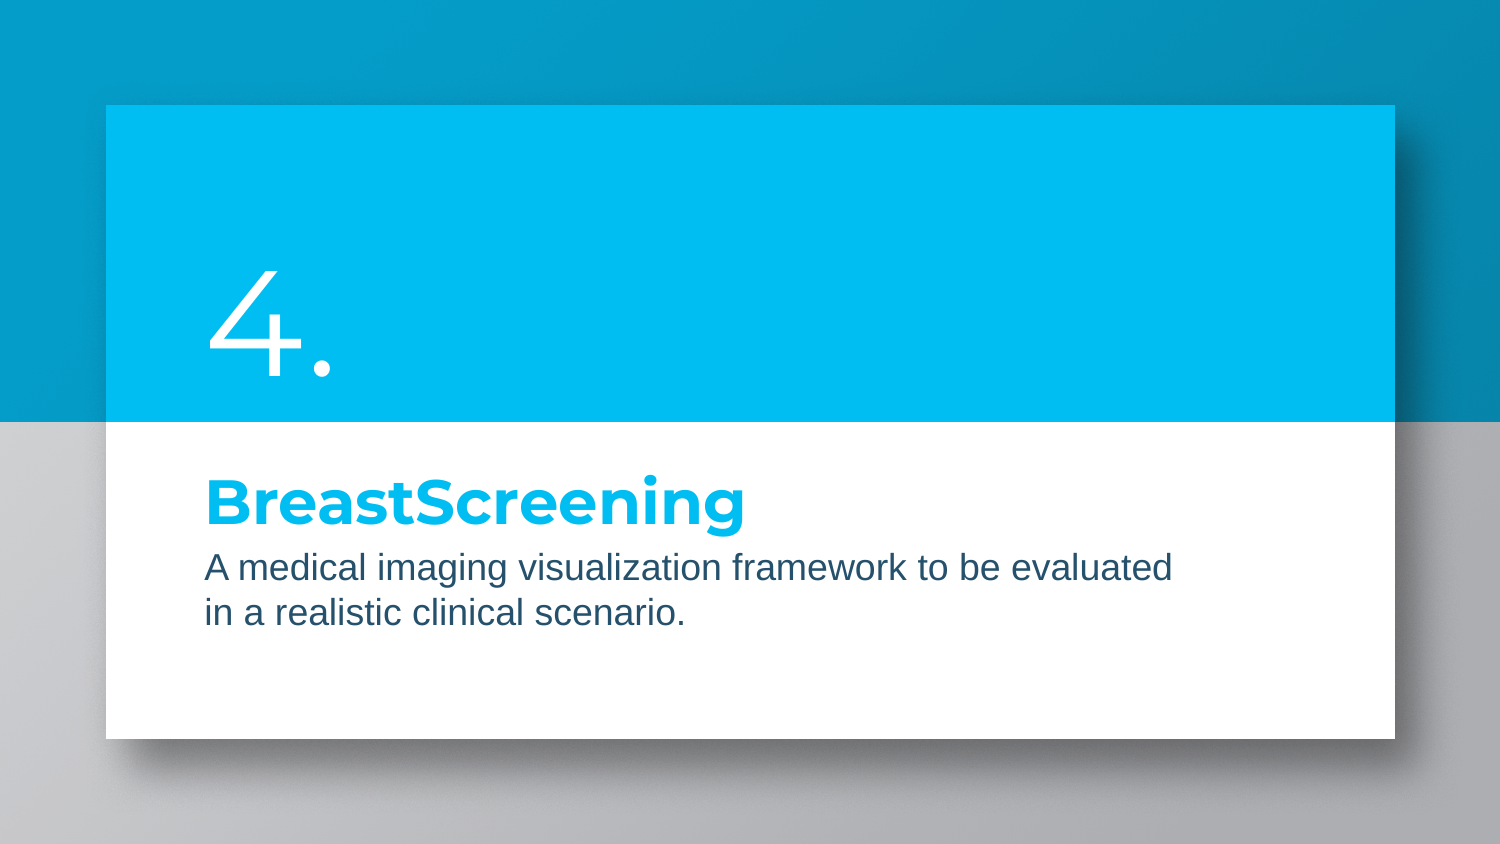

4.
# BreastScreening
A medical imaging visualization framework to be evaluated
in a realistic clinical scenario.